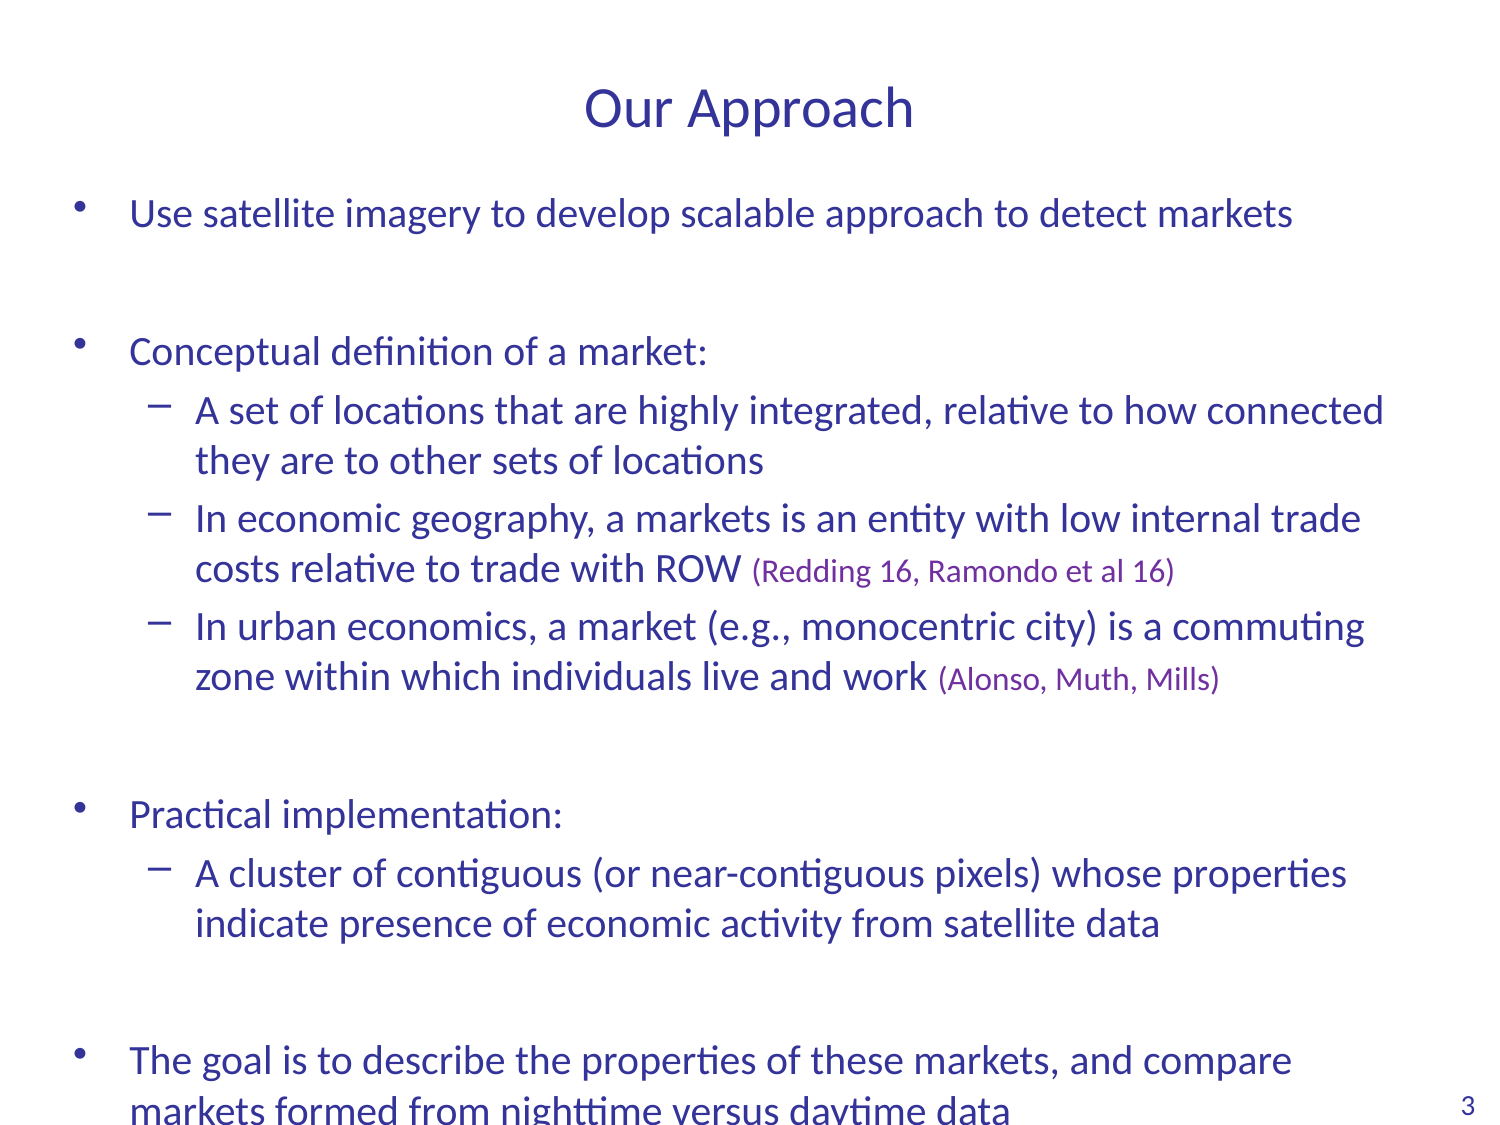

# Our Approach
Use satellite imagery to develop scalable approach to detect markets

Conceptual definition of a market:
A set of locations that are highly integrated, relative to how connected they are to other sets of locations
In economic geography, a markets is an entity with low internal trade costs relative to trade with ROW (Redding 16, Ramondo et al 16)
In urban economics, a market (e.g., monocentric city) is a commuting zone within which individuals live and work (Alonso, Muth, Mills)

Practical implementation:
A cluster of contiguous (or near-contiguous pixels) whose properties indicate presence of economic activity from satellite data

The goal is to describe the properties of these markets, and compare markets formed from nighttime versus daytime data

3